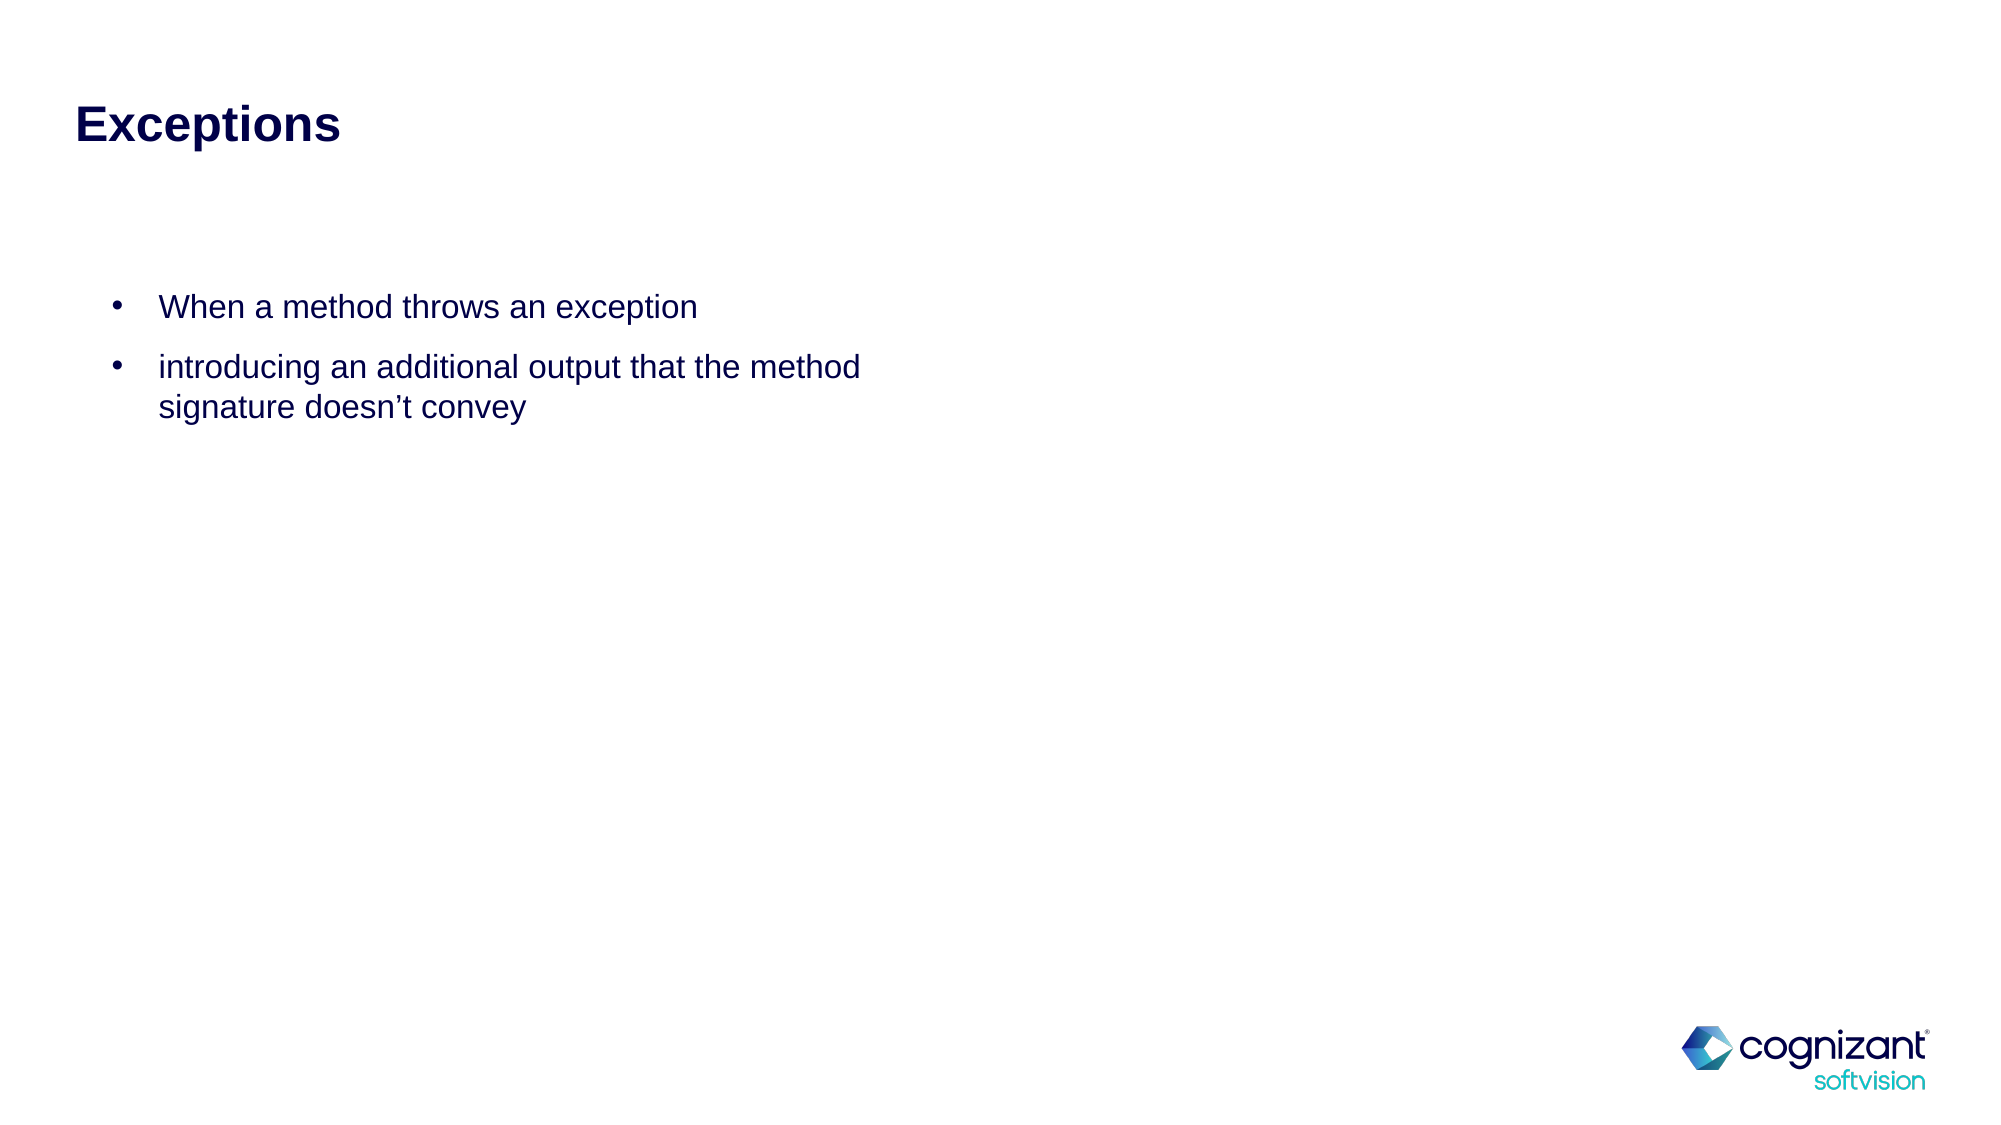

# Exceptions

When a method throws an exception
introducing an additional output that the method signature doesn’t convey